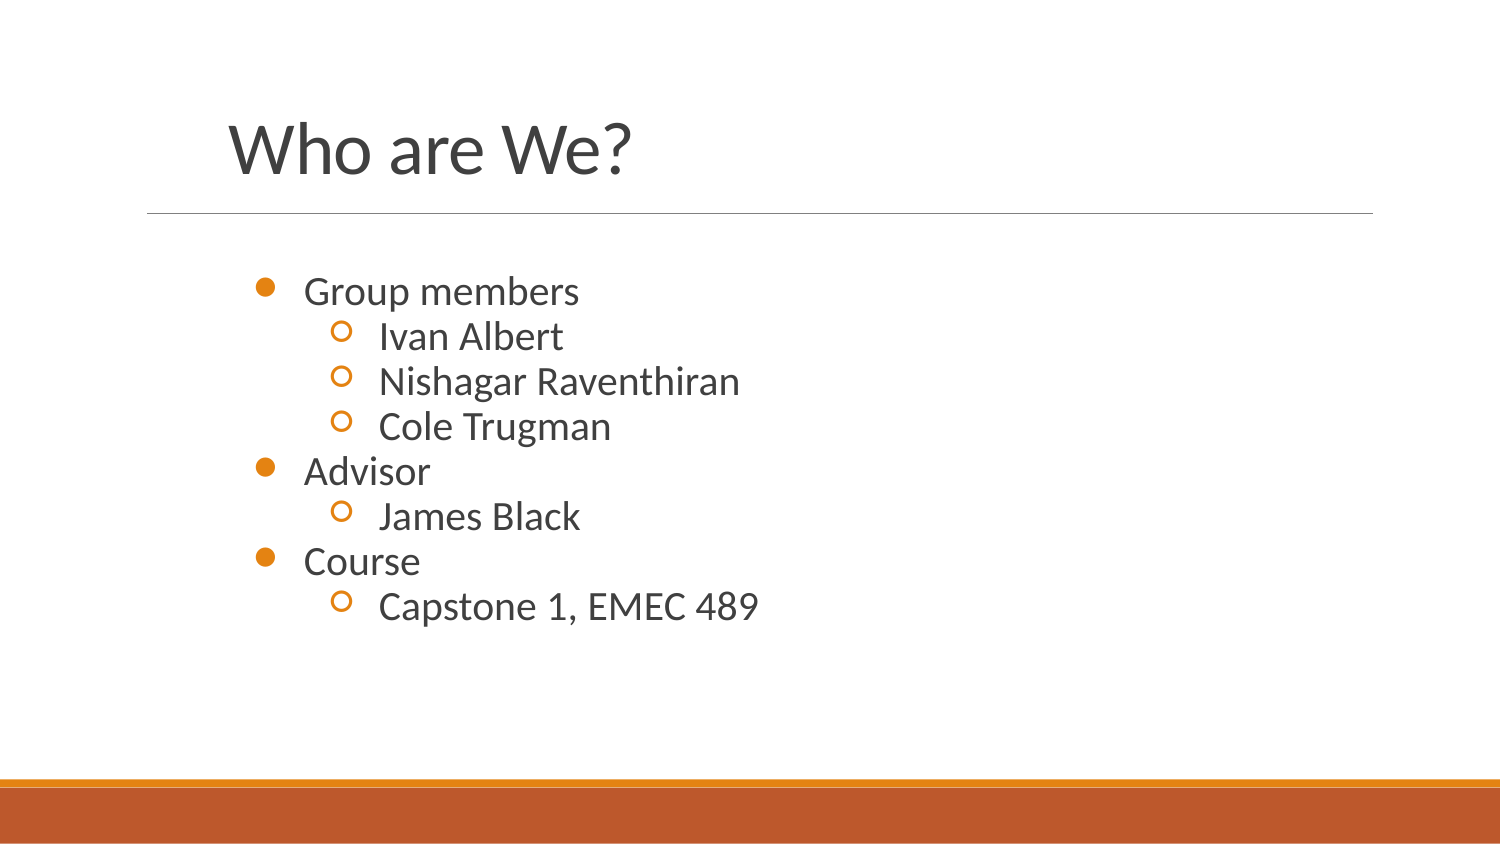

# Who are We?
Group members
Ivan Albert
Nishagar Raventhiran
Cole Trugman
Advisor
James Black
Course
Capstone 1, EMEC 489